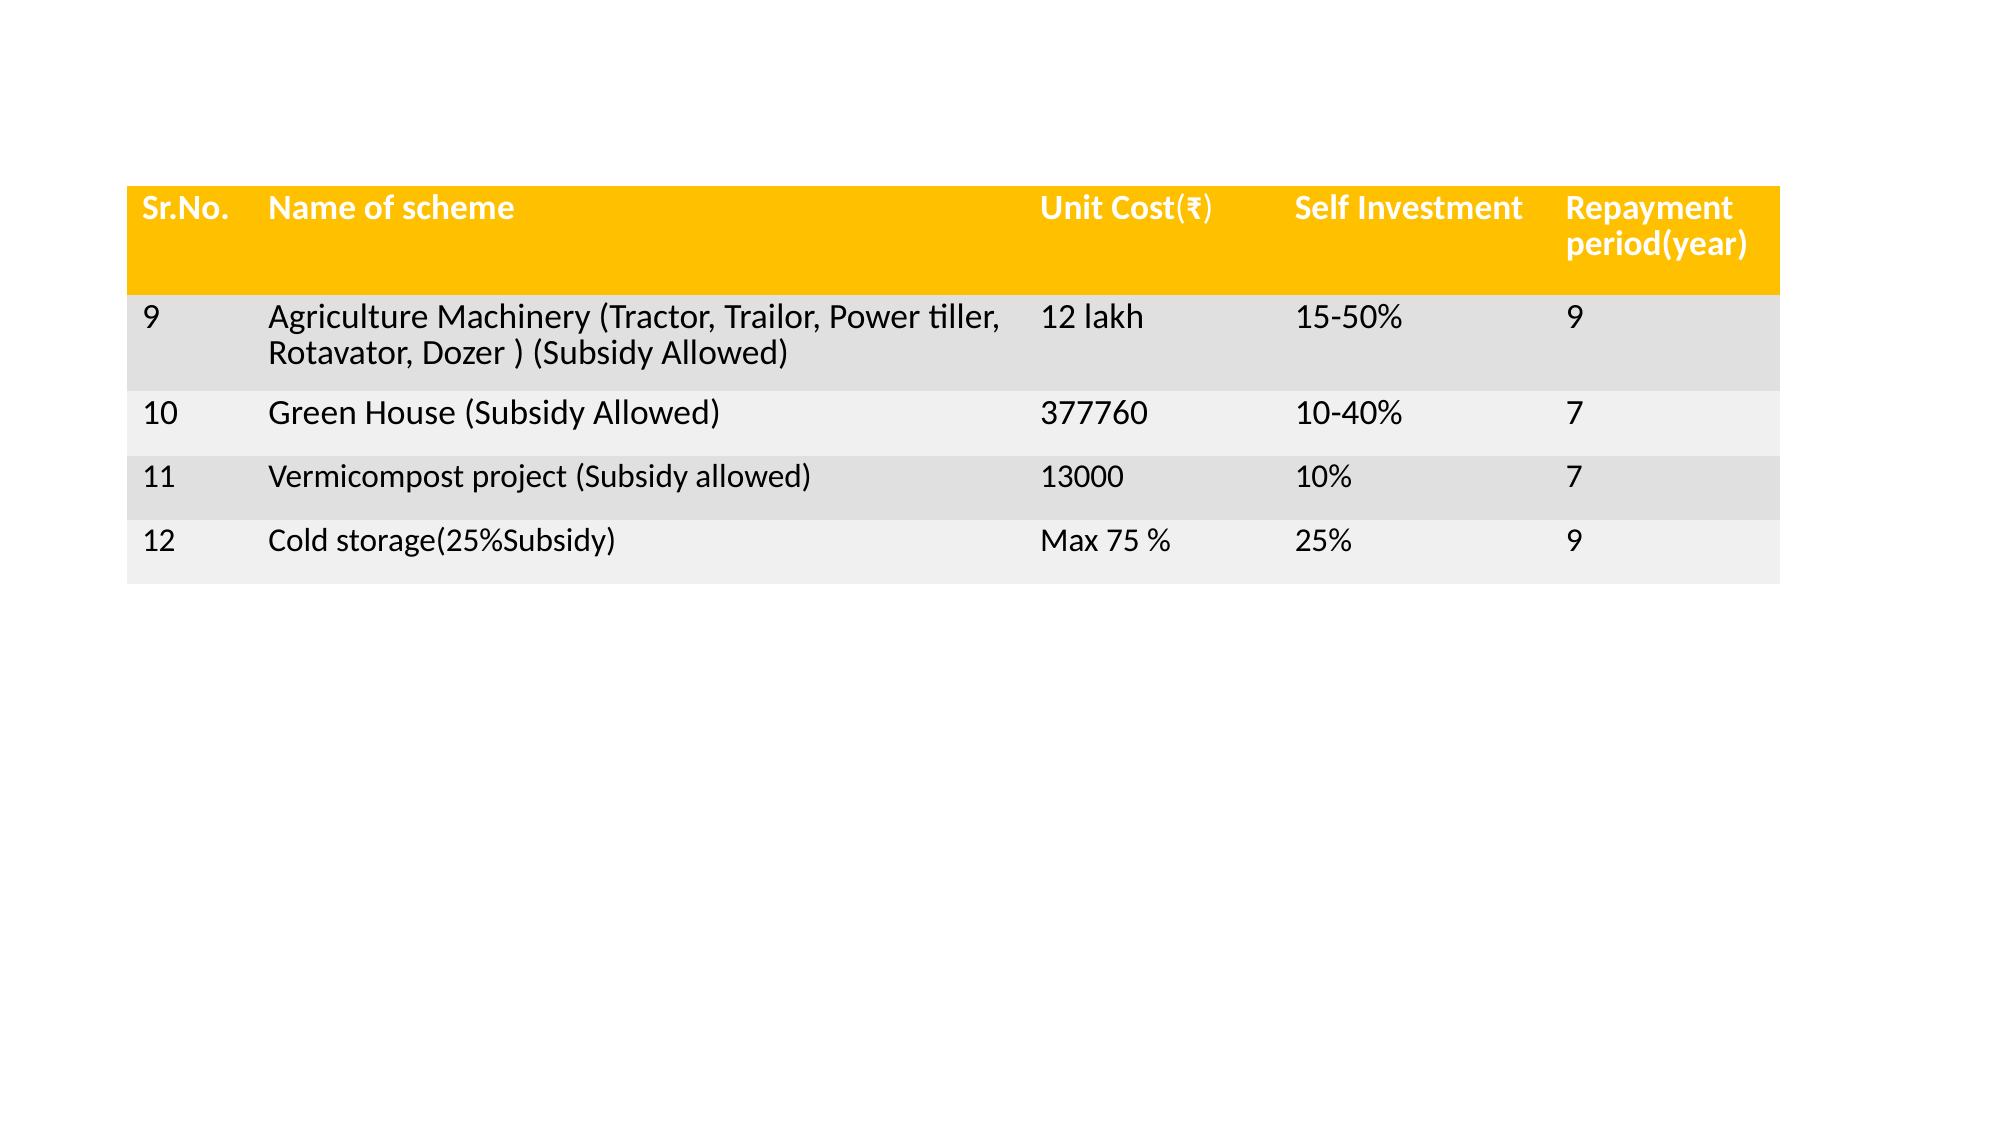

| Sr.No. | Name of scheme | Unit Cost(₹) | Self Investment | Repayment period(year) |
| --- | --- | --- | --- | --- |
| 9 | Agriculture Machinery (Tractor, Trailor, Power tiller, Rotavator, Dozer ) (Subsidy Allowed) | 12 lakh | 15-50% | 9 |
| 10 | Green House (Subsidy Allowed) | 377760 | 10-40% | 7 |
| 11 | Vermicompost project (Subsidy allowed) | 13000 | 10% | 7 |
| 12 | Cold storage(25%Subsidy) | Max 75 % | 25% | 9 |